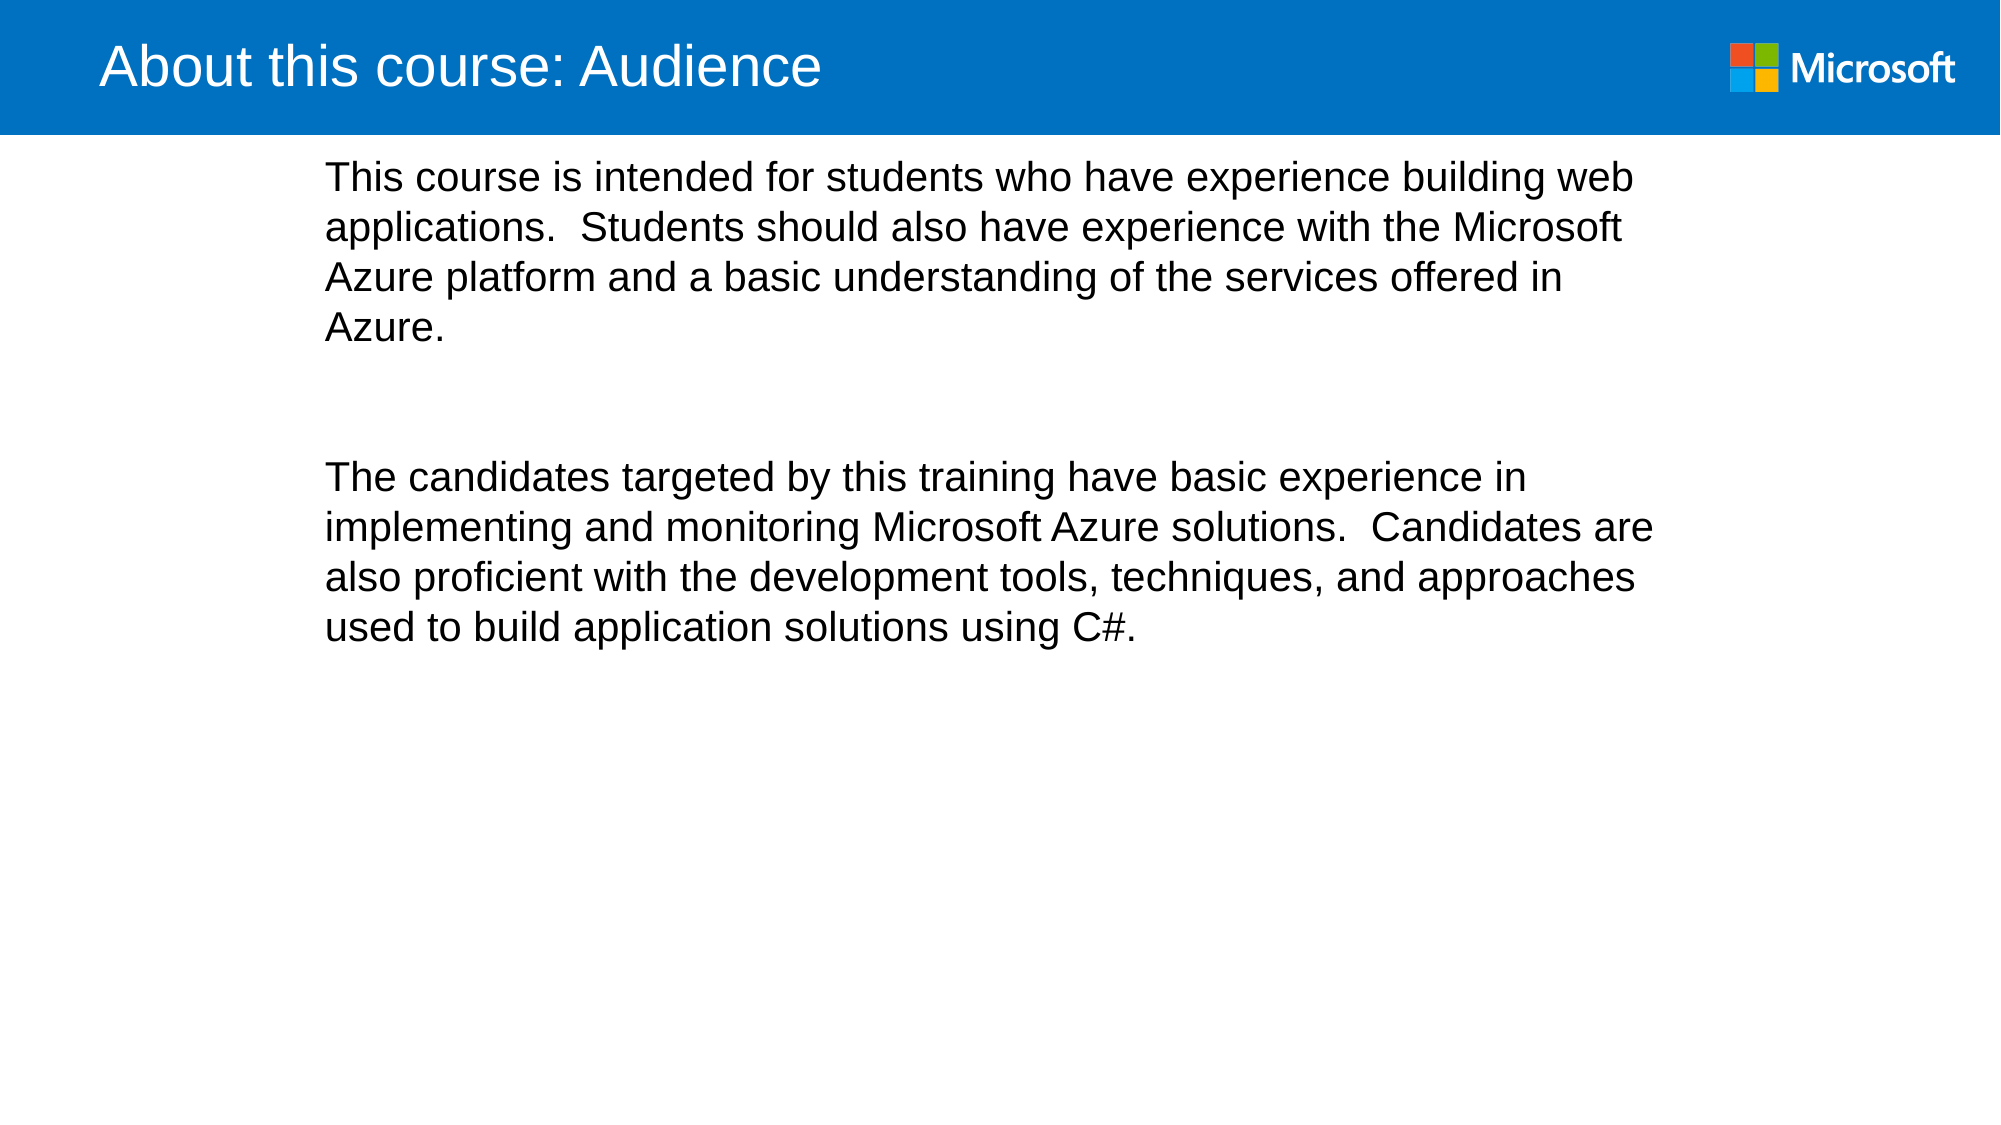

# About this course: Audience
This course is intended for students who have experience building web applications.  Students should also have experience with the Microsoft Azure platform and a basic understanding of the services offered in Azure.

The candidates targeted by this training have basic experience in implementing and monitoring Microsoft Azure solutions.  Candidates are also proficient with the development tools, techniques, and approaches used to build application solutions using C#.